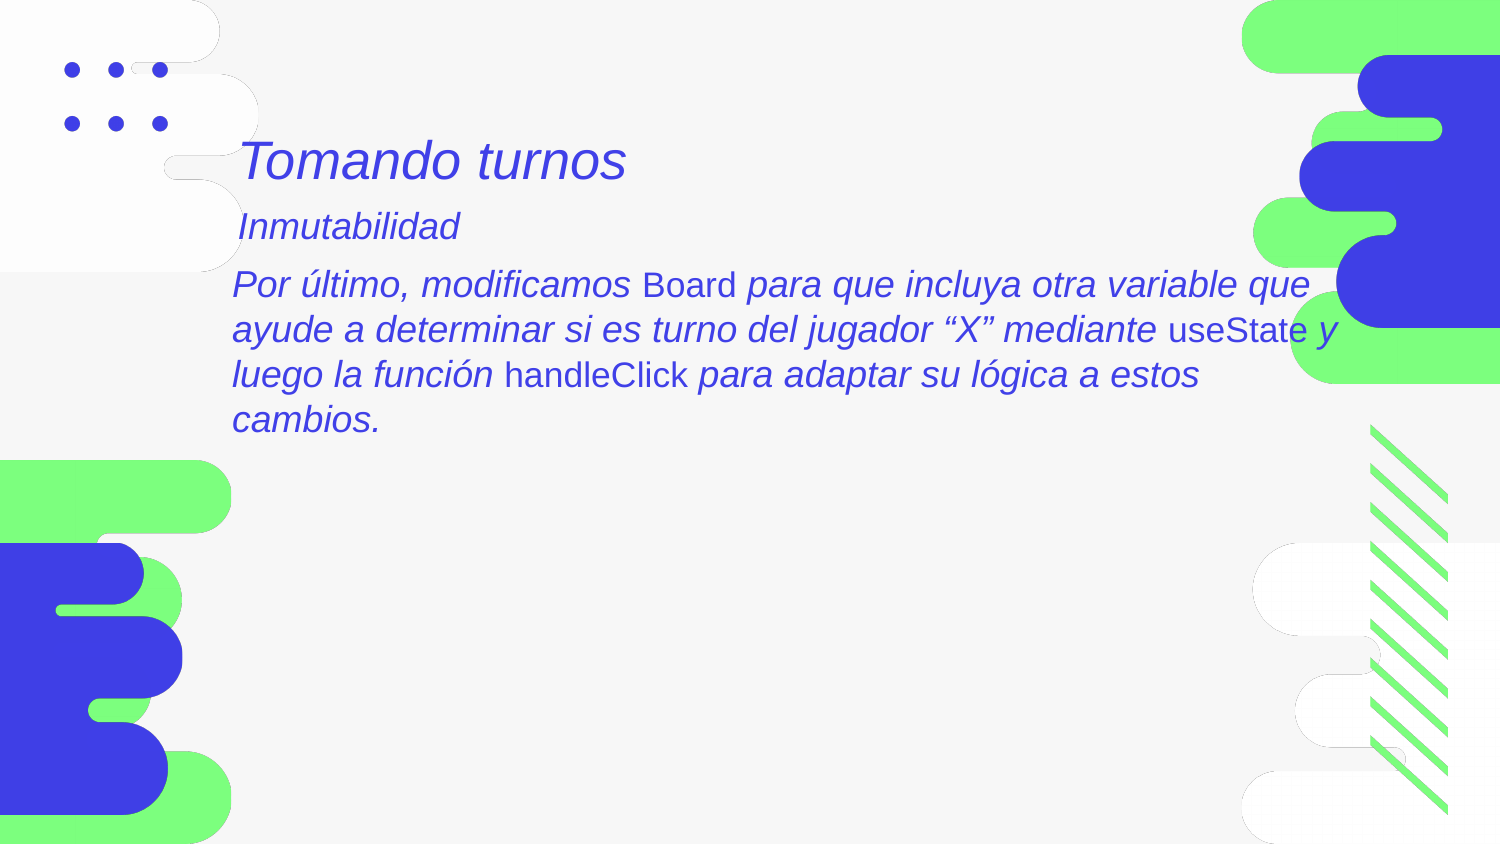

Tomando turnos
Inmutabilidad
Por último, modificamos Board para que incluya otra variable que ayude a determinar si es turno del jugador “X” mediante useState y luego la función handleClick para adaptar su lógica a estos cambios.